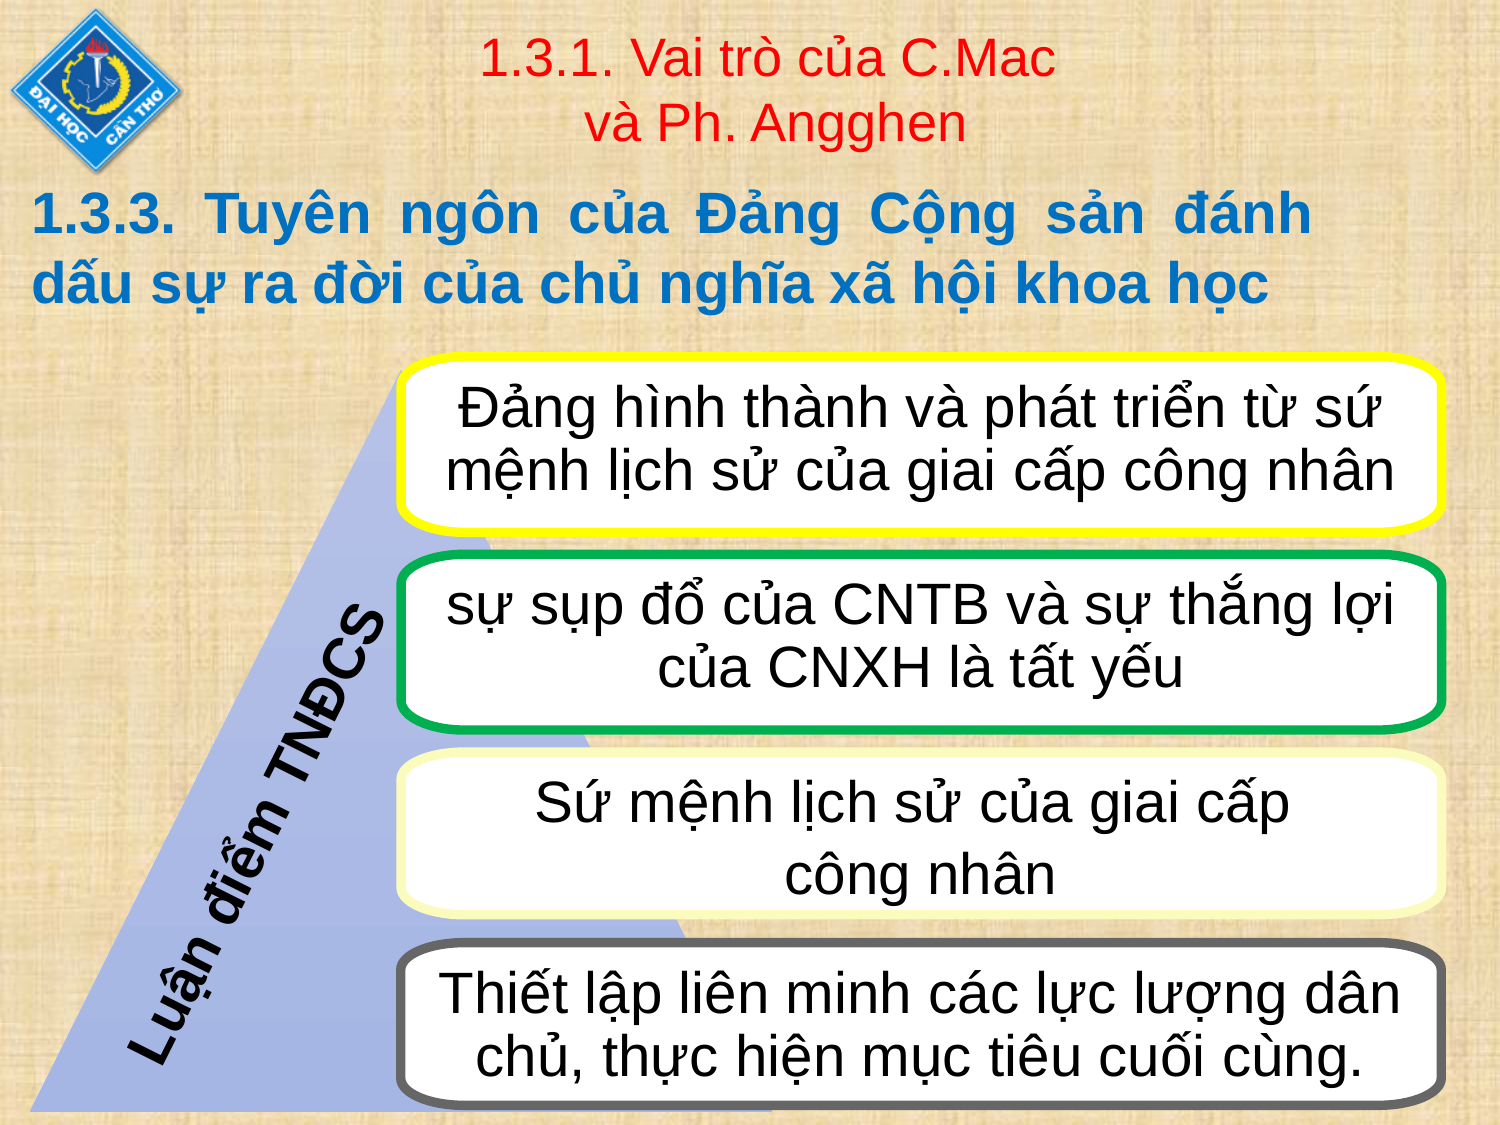

# 1.3.1. Vai trò của C.Mac và Ph. Angghen
1.3.3. Tuyên ngôn của Đảng Cộng sản đánh dấu sự ra đời của chủ nghĩa xã hội khoa học
Đảng hình thành và phát triển từ sứ mệnh lịch sử của giai cấp công nhân

Luận điểm TNĐCS
sự sụp đổ của CNTB và sự thắng lợi của CNXH là tất yếu
Sứ mệnh lịch sử của giai cấp
công nhân
Thiết lập liên minh các lực lượng dân chủ, thực hiện mục tiêu cuối cùng.